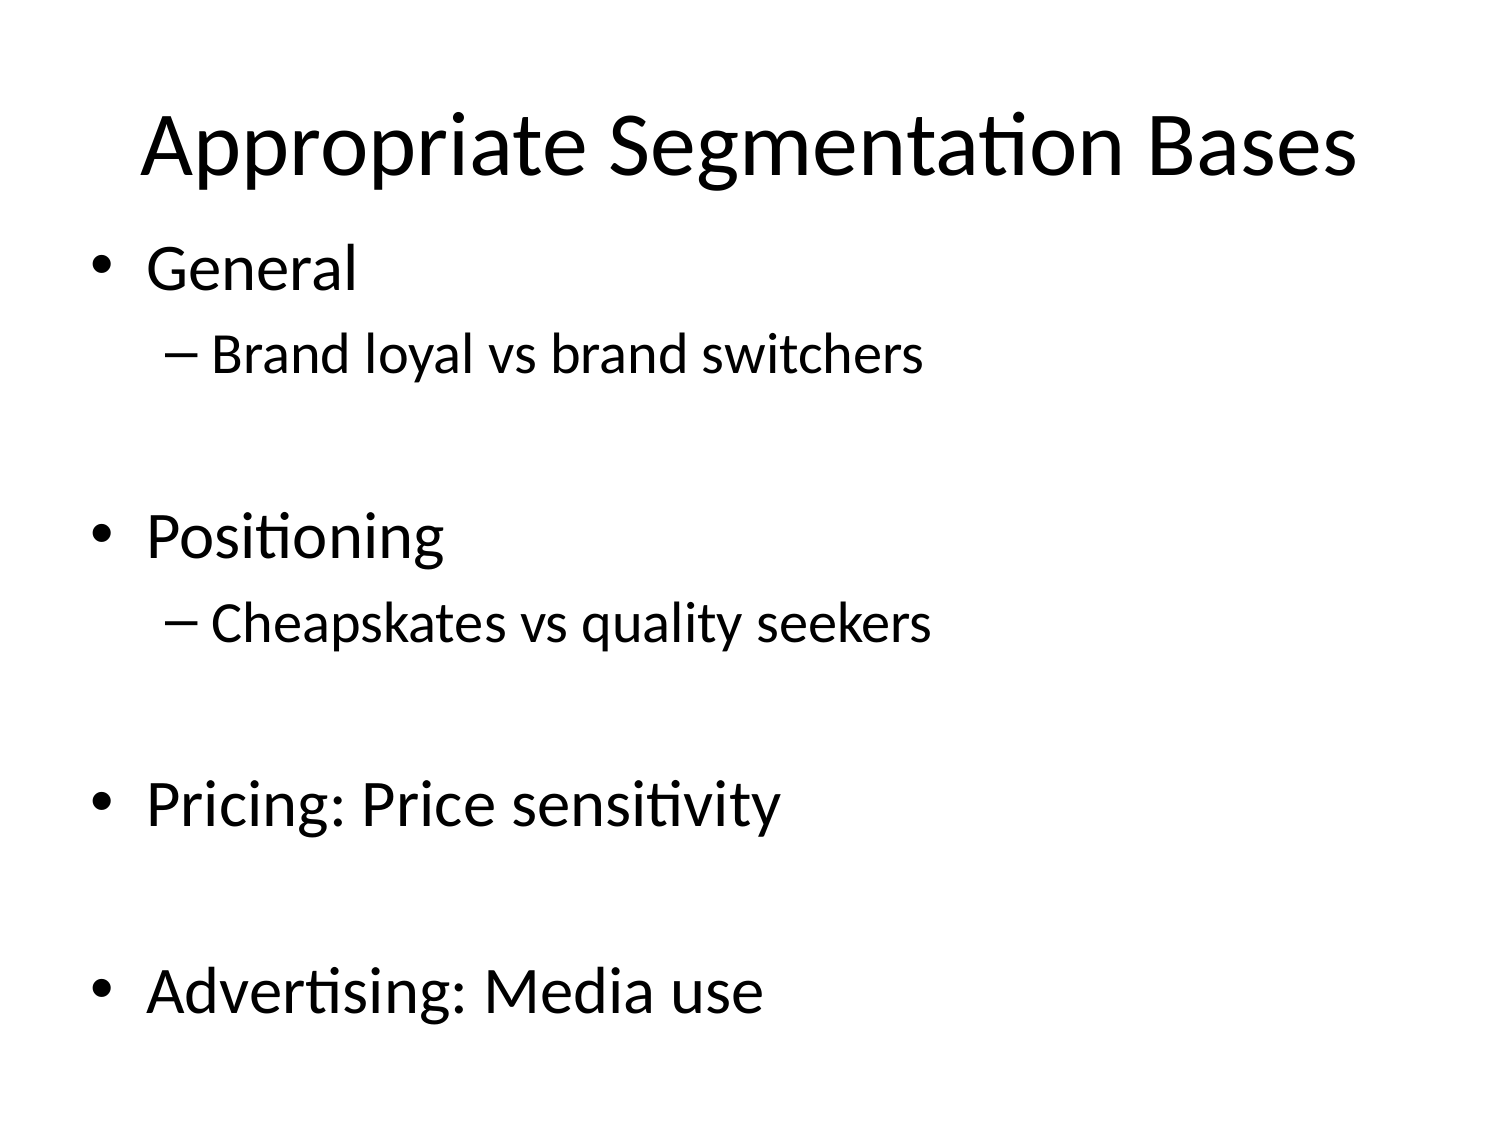

# Appropriate Segmentation Bases
General
Brand loyal vs brand switchers

Positioning
Cheapskates vs quality seekers

Pricing: Price sensitivity

Advertising: Media use